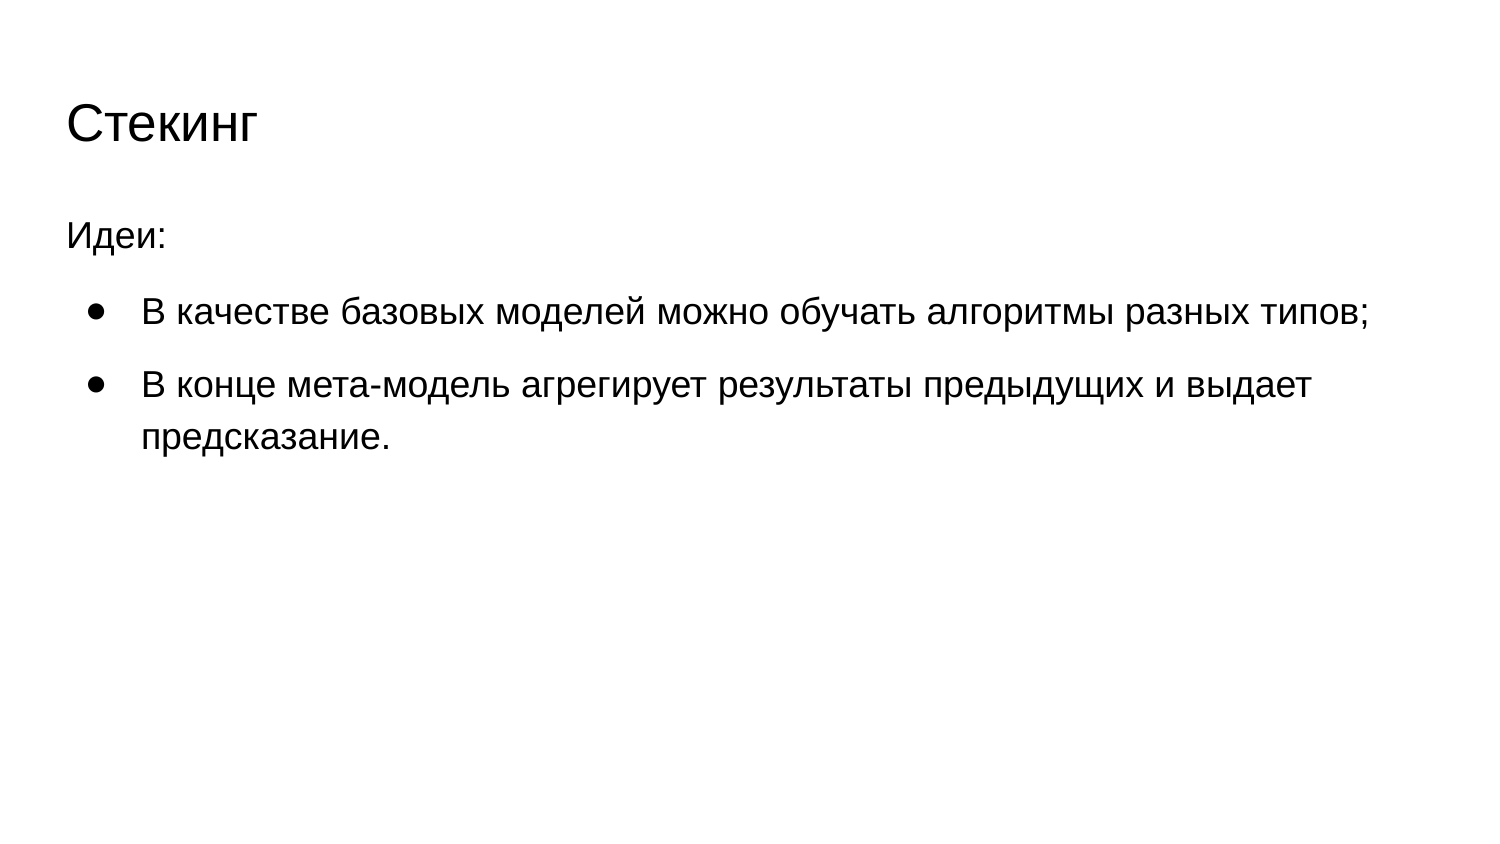

# Стекинг
Идеи:
В качестве базовых моделей можно обучать алгоритмы разных типов;
В конце мета-модель агрегирует результаты предыдущих и выдает предсказание.